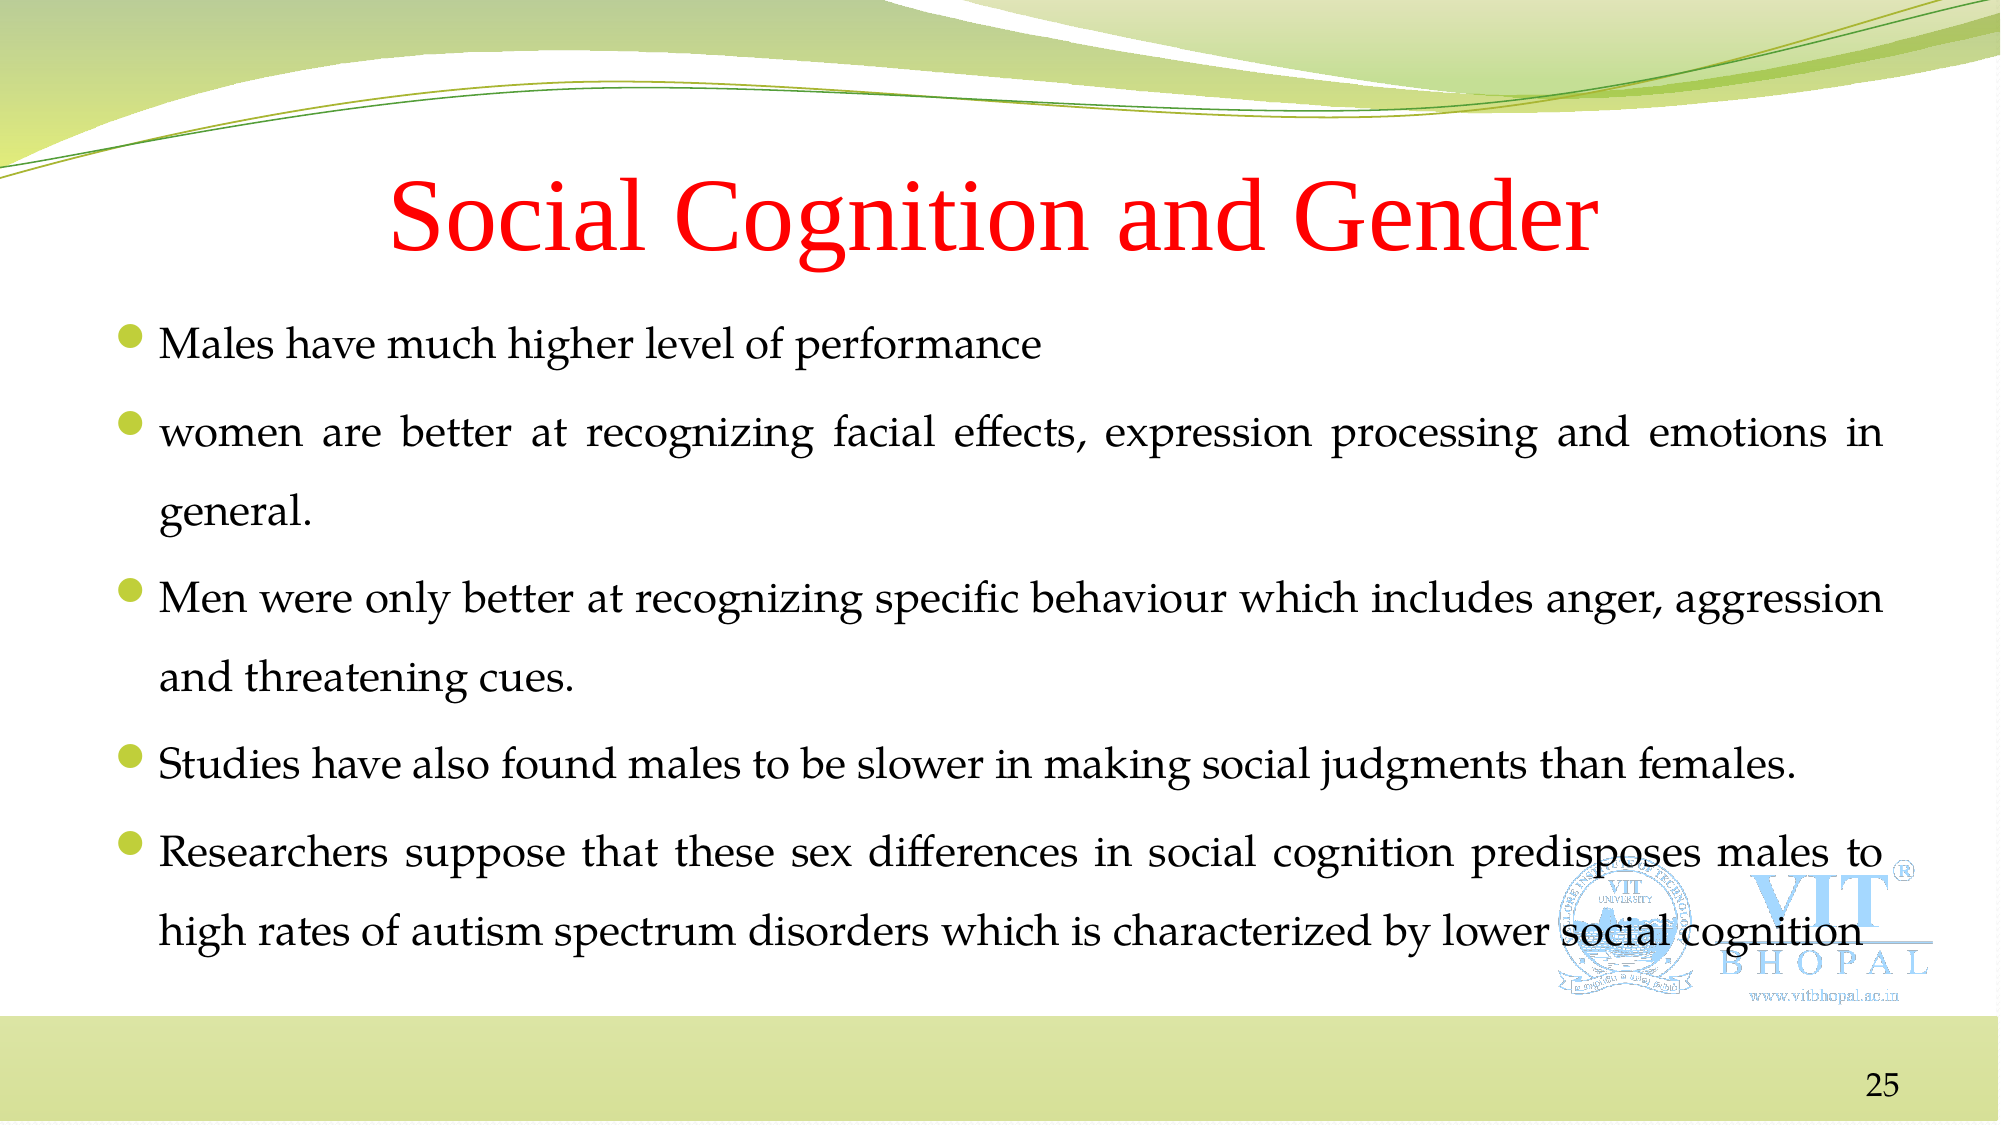

# Social Cognition and Gender
Males have much higher level of performance
women are better at recognizing facial effects, expression processing and emotions in general.
Men were only better at recognizing specific behaviour which includes anger, aggression and threatening cues.
Studies have also found males to be slower in making social judgments than females.
Researchers suppose that these sex differences in social cognition predisposes males to high rates of autism spectrum disorders which is characterized by lower social cognition
25